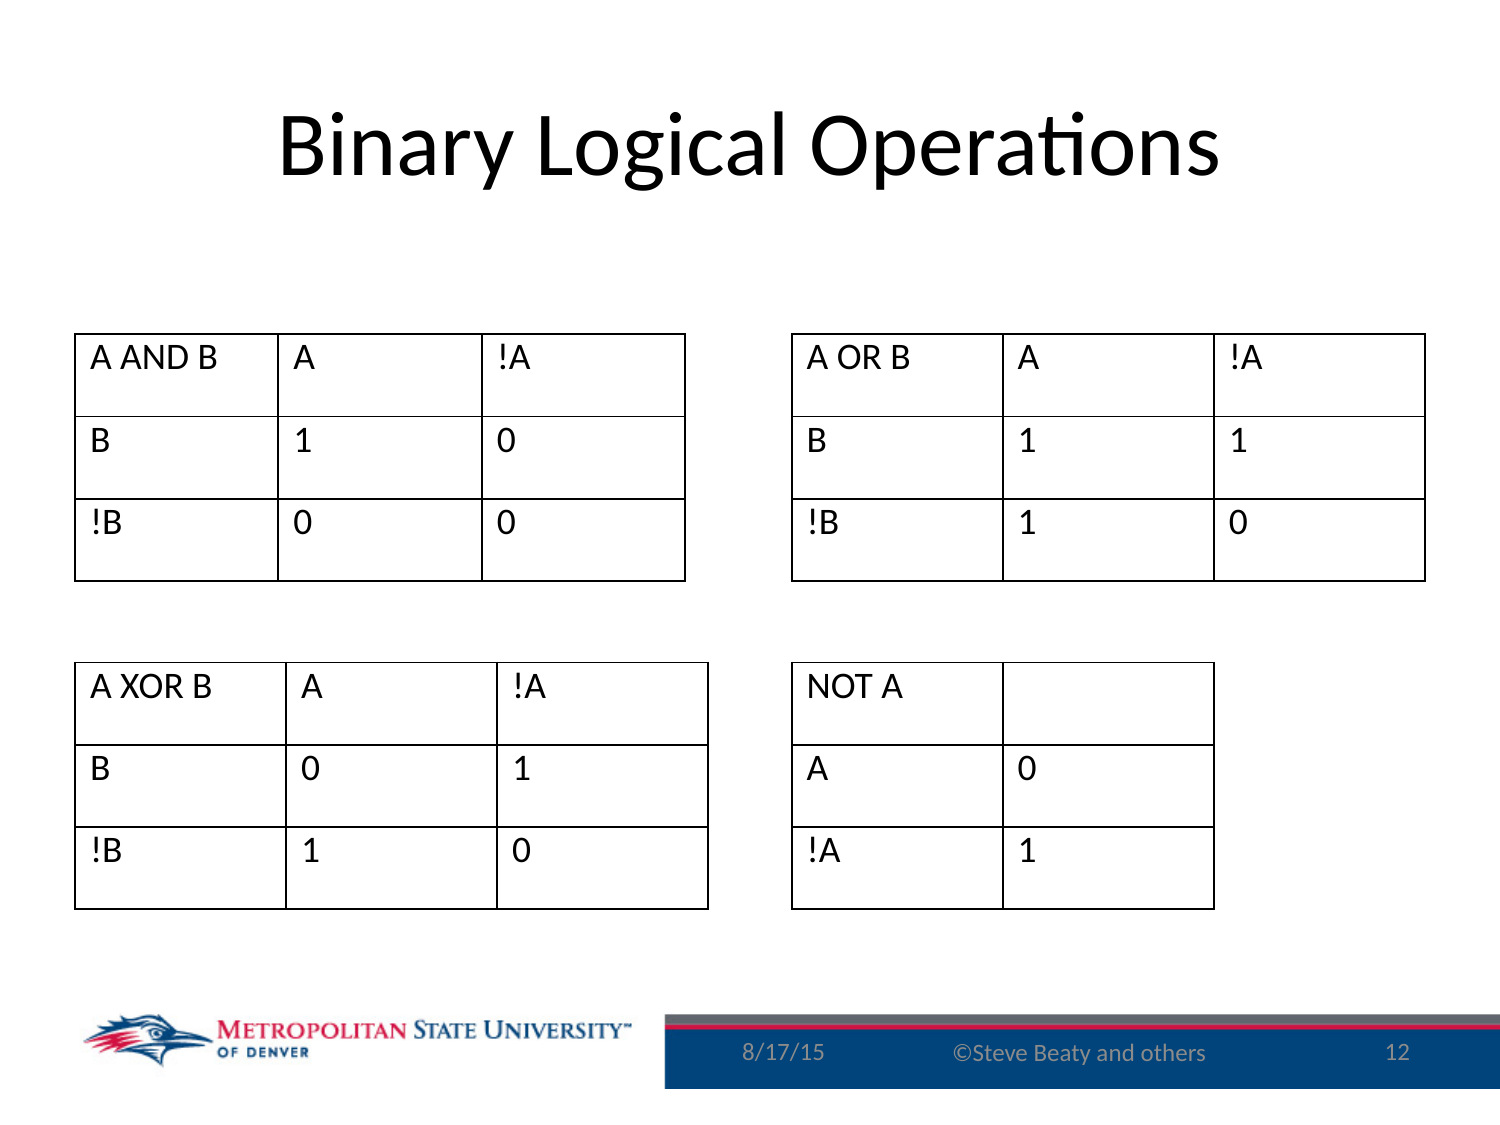

# Binary Logical Operations
| A OR B | A | !A |
| --- | --- | --- |
| B | 1 | 1 |
| !B | 1 | 0 |
| A AND B | A | !A |
| --- | --- | --- |
| B | 1 | 0 |
| !B | 0 | 0 |
| A XOR B | A | !A |
| --- | --- | --- |
| B | 0 | 1 |
| !B | 1 | 0 |
| NOT A |  |
| --- | --- |
| A | 0 |
| !A | 1 |
8/17/15
12
©Steve Beaty and others